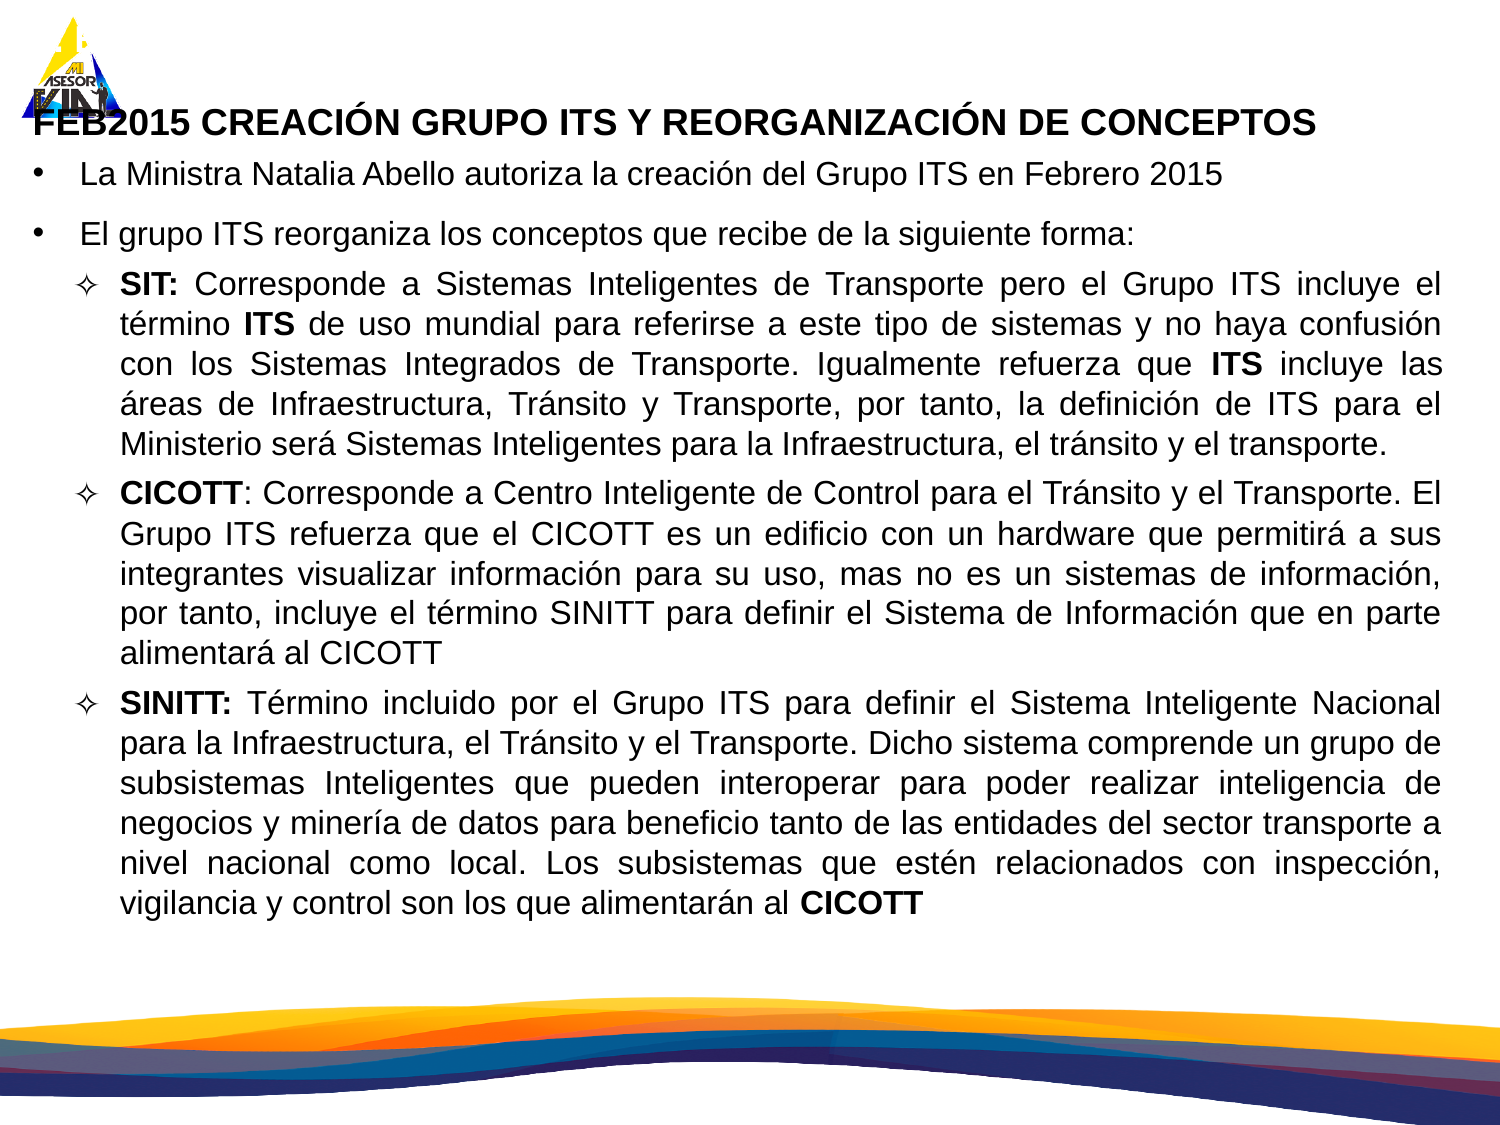

3. ESTRUCTURA ITS (NORMATIVIDAD DECRETO 2060)

FEB2015 CREACIÓN GRUPO ITS Y REORGANIZACIÓN DE CONCEPTOS

La Ministra Natalia Abello autoriza la creación del Grupo ITS en Febrero 2015

El grupo ITS reorganiza los conceptos que recibe de la siguiente forma:

SIT: Corresponde a Sistemas Inteligentes de Transporte pero el Grupo ITS incluye el término ITS de uso mundial para referirse a este tipo de sistemas y no haya confusión con los Sistemas Integrados de Transporte. Igualmente refuerza que ITS incluye las áreas de Infraestructura, Tránsito y Transporte, por tanto, la definición de ITS para el Ministerio será Sistemas Inteligentes para la Infraestructura, el tránsito y el transporte.

CICOTT: Corresponde a Centro Inteligente de Control para el Tránsito y el Transporte. El Grupo ITS refuerza que el CICOTT es un edificio con un hardware que permitirá a sus integrantes visualizar información para su uso, mas no es un sistemas de información, por tanto, incluye el término SINITT para definir el Sistema de Información que en parte alimentará al CICOTT

SINITT: Término incluido por el Grupo ITS para definir el Sistema Inteligente Nacional para la Infraestructura, el Tránsito y el Transporte. Dicho sistema comprende un grupo de subsistemas Inteligentes que pueden interoperar para poder realizar inteligencia de negocios y minería de datos para beneficio tanto de las entidades del sector transporte a nivel nacional como local. Los subsistemas que estén relacionados con inspección, vigilancia y control son los que alimentarán al CICOTT